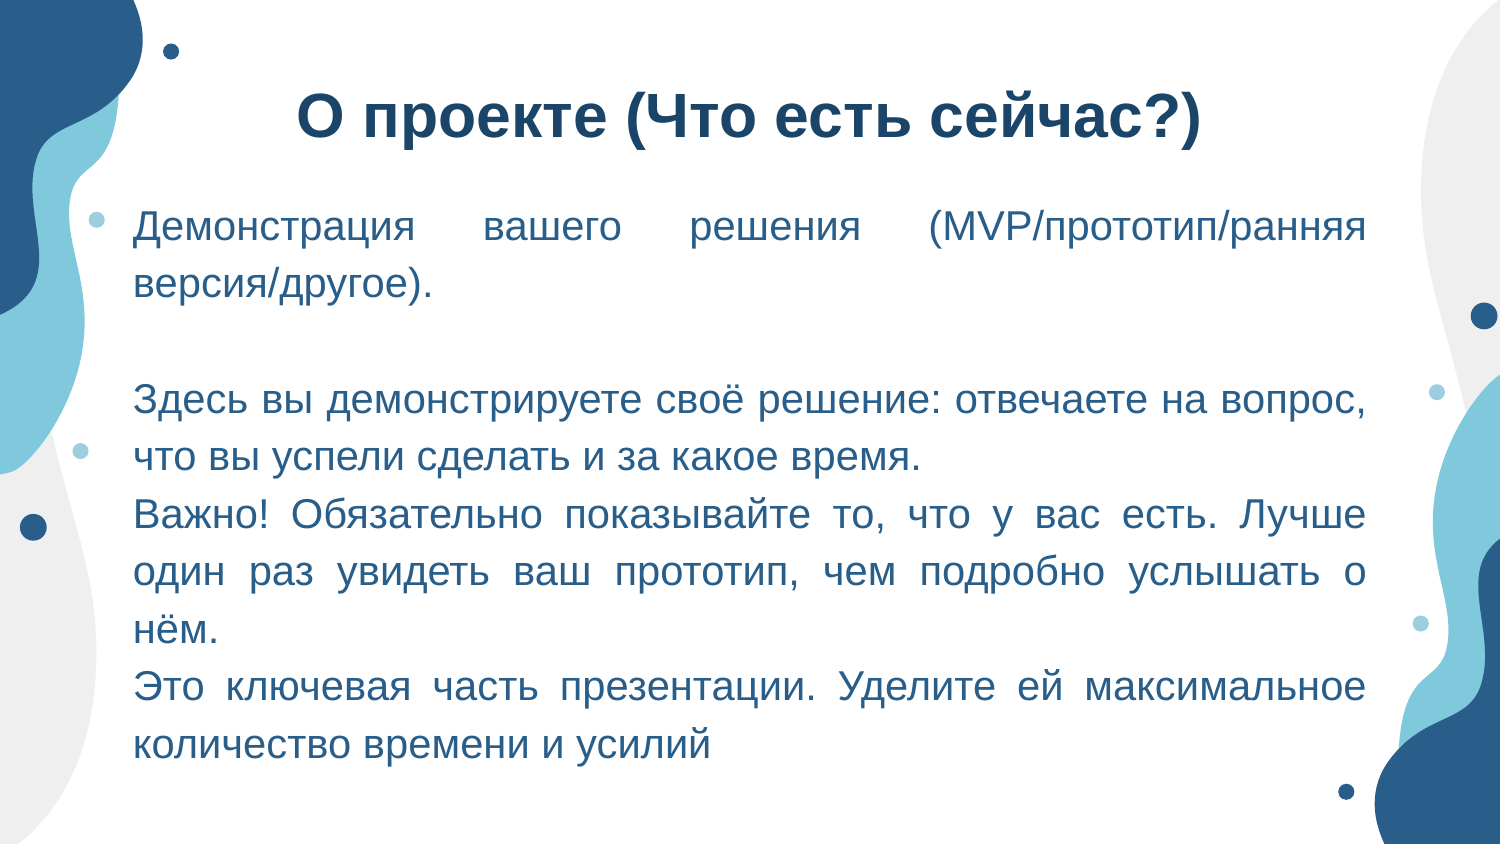

# О проекте (Что есть сейчас?)
Демонстрация вашего решения (MVP/прототип/ранняя версия/другое).

Здесь вы демонстрируете своё решение: отвечаете на вопрос, что вы успели сделать и за какое время.
Важно! Обязательно показывайте то, что у вас есть. Лучше один раз увидеть ваш прототип, чем подробно услышать о нём.
Это ключевая часть презентации. Уделите ей максимальное количество времени и усилий